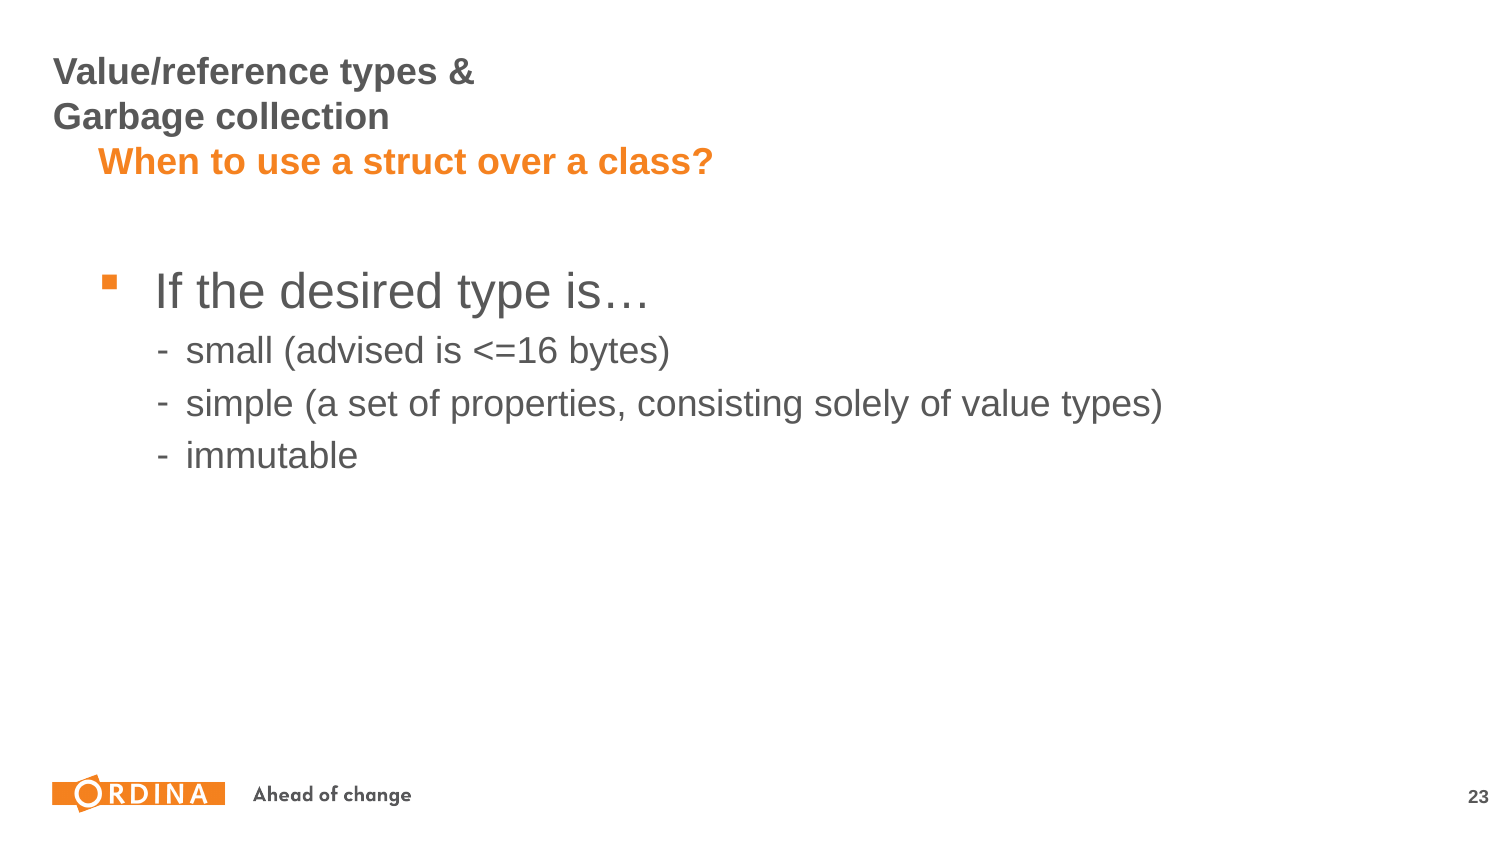

# Value/reference types & Garbage collection
When to use a struct over a class?
If the desired type is…
small (advised is <=16 bytes)
simple (a set of properties, consisting solely of value types)
immutable